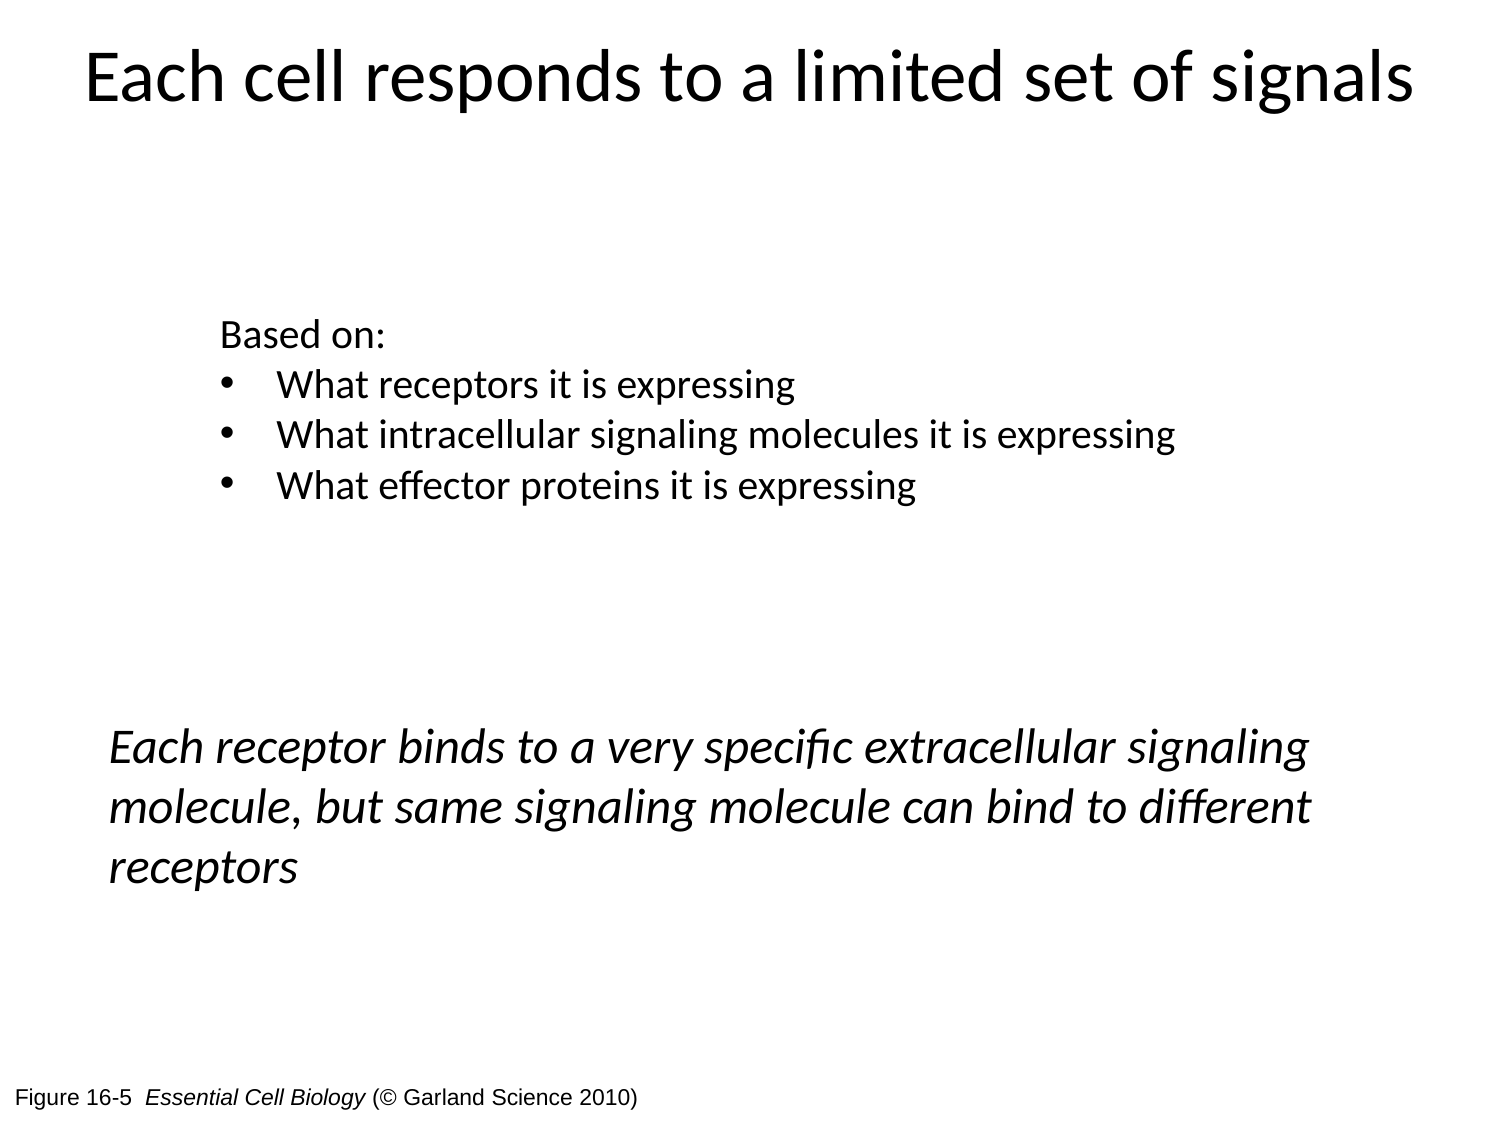

Each cell responds to a limited set of signals
Based on:
What receptors it is expressing
What intracellular signaling molecules it is expressing
What effector proteins it is expressing
Each receptor binds to a very specific extracellular signaling molecule, but same signaling molecule can bind to different receptors
Figure 16-5  Essential Cell Biology (© Garland Science 2010)